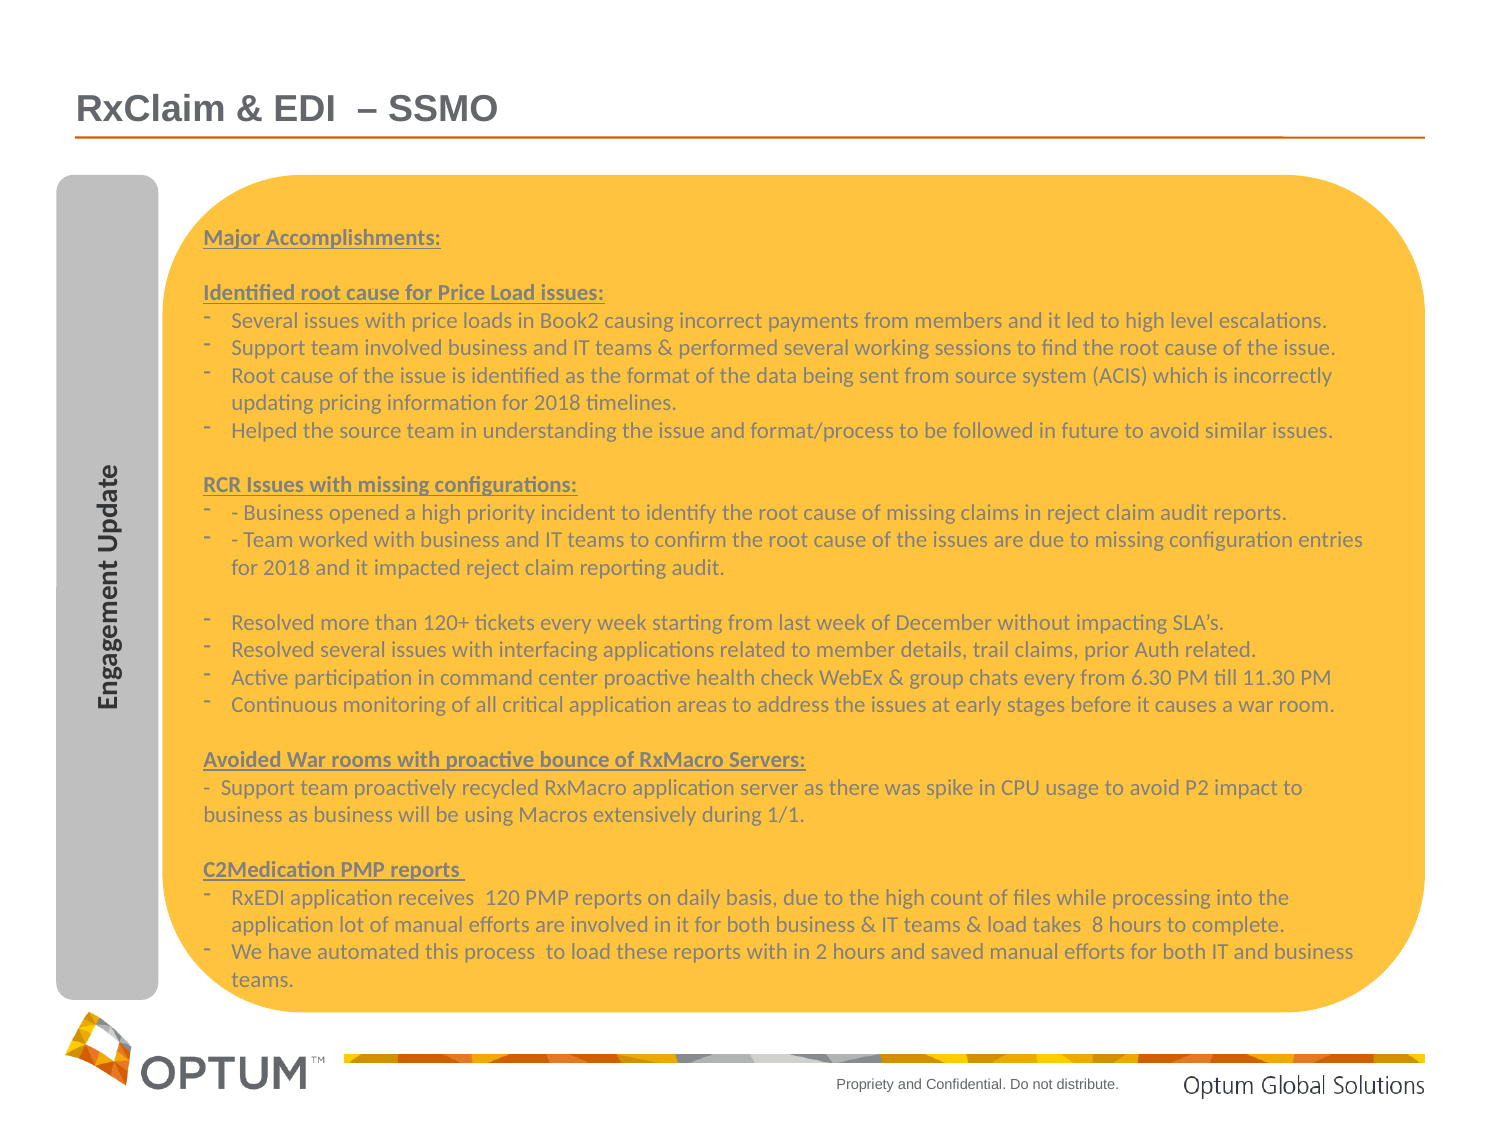

RxClaim & EDI  – SSMO
Engagement Update

Major Accomplishments:

Identified root cause for Price Load issues:
Several issues with price loads in Book2 causing incorrect payments from members and it led to high level escalations.
Support team involved business and IT teams & performed several working sessions to find the root cause of the issue.
Root cause of the issue is identified as the format of the data being sent from source system (ACIS) which is incorrectly updating pricing information for 2018 timelines.
Helped the source team in understanding the issue and format/process to be followed in future to avoid similar issues.

RCR Issues with missing configurations:
- Business opened a high priority incident to identify the root cause of missing claims in reject claim audit reports.
- Team worked with business and IT teams to confirm the root cause of the issues are due to missing configuration entries for 2018 and it impacted reject claim reporting audit.

Resolved more than 120+ tickets every week starting from last week of December without impacting SLA’s.
Resolved several issues with interfacing applications related to member details, trail claims, prior Auth related.
Active participation in command center proactive health check WebEx & group chats every from 6.30 PM till 11.30 PM
Continuous monitoring of all critical application areas to address the issues at early stages before it causes a war room.

Avoided War rooms with proactive bounce of RxMacro Servers:
-  Support team proactively recycled RxMacro application server as there was spike in CPU usage to avoid P2 impact to business as business will be using Macros extensively during 1/1.

C2Medication PMP reports
RxEDI application receives  120 PMP reports on daily basis, due to the high count of files while processing into the application lot of manual efforts are involved in it for both business & IT teams & load takes  8 hours to complete.
We have automated this process  to load these reports with in 2 hours and saved manual efforts for both IT and business teams.